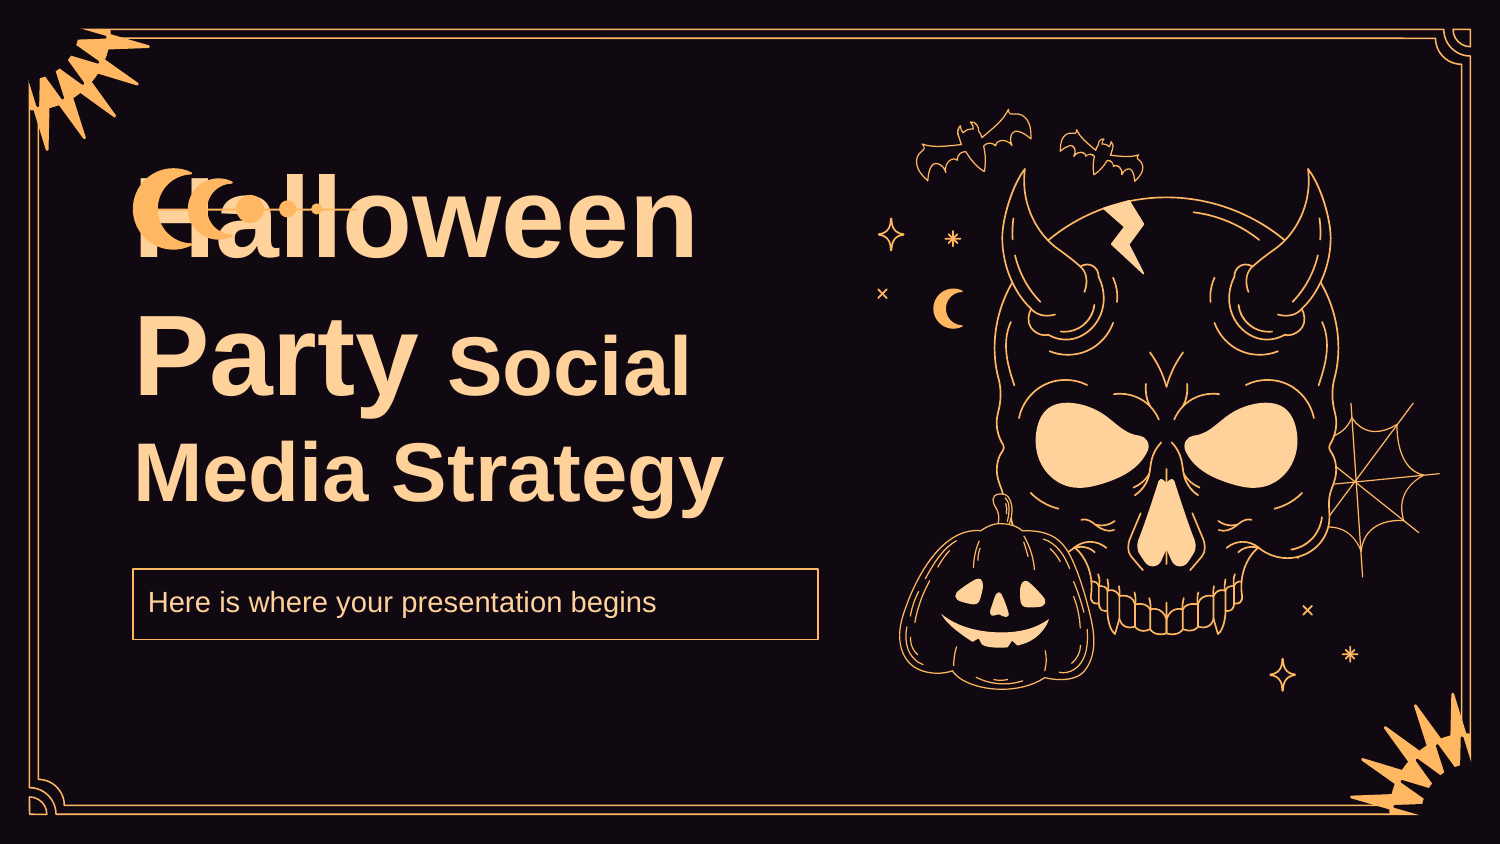

# Halloween Party Social Media Strategy
Here is where your presentation begins